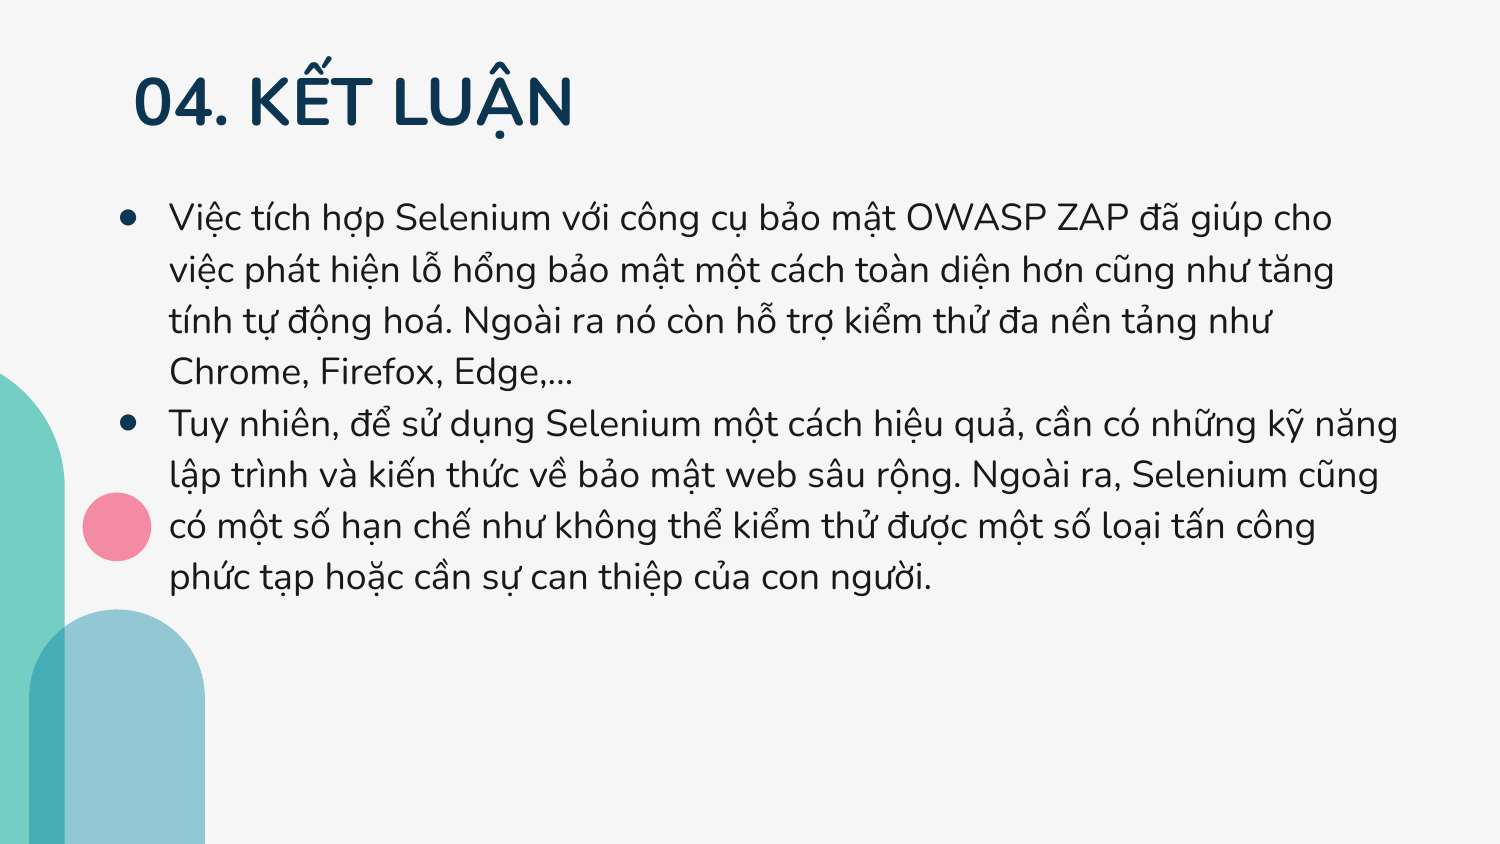

# 04. KẾT LUẬN
Việc tích hợp Selenium với công cụ bảo mật OWASP ZAP đã giúp cho việc phát hiện lỗ hổng bảo mật một cách toàn diện hơn cũng như tăng tính tự động hoá. Ngoài ra nó còn hỗ trợ kiểm thử đa nền tảng như Chrome, Firefox, Edge,…
Tuy nhiên, để sử dụng Selenium một cách hiệu quả, cần có những kỹ năng lập trình và kiến thức về bảo mật web sâu rộng. Ngoài ra, Selenium cũng có một số hạn chế như không thể kiểm thử được một số loại tấn công phức tạp hoặc cần sự can thiệp của con người.